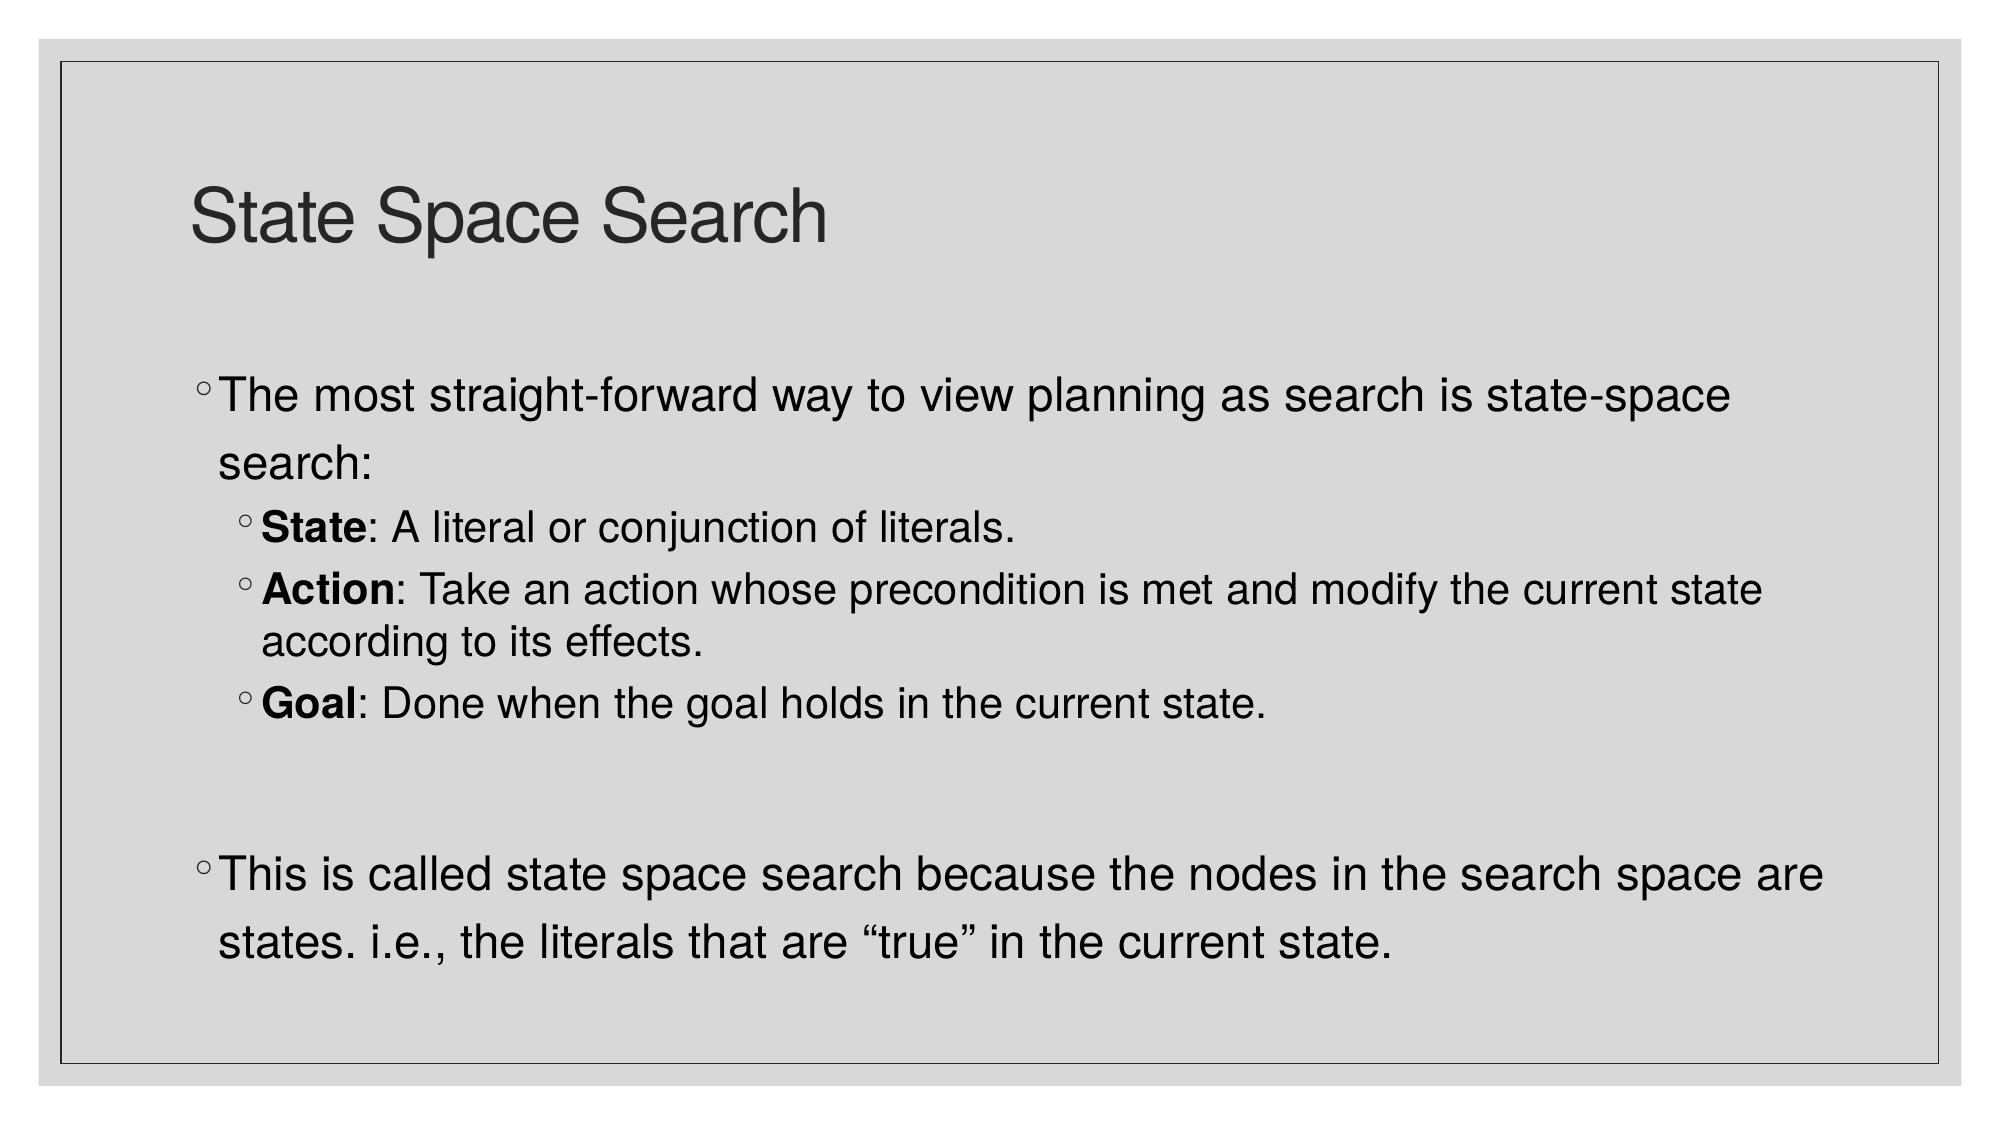

# State Space Search
The most straight-forward way to view planning as search is state-space search:
State: A literal or conjunction of literals.
Action: Take an action whose precondition is met and modify the current state according to its effects.
Goal: Done when the goal holds in the current state.

This is called state space search because the nodes in the search space are states. i.e., the literals that are “true” in the current state.